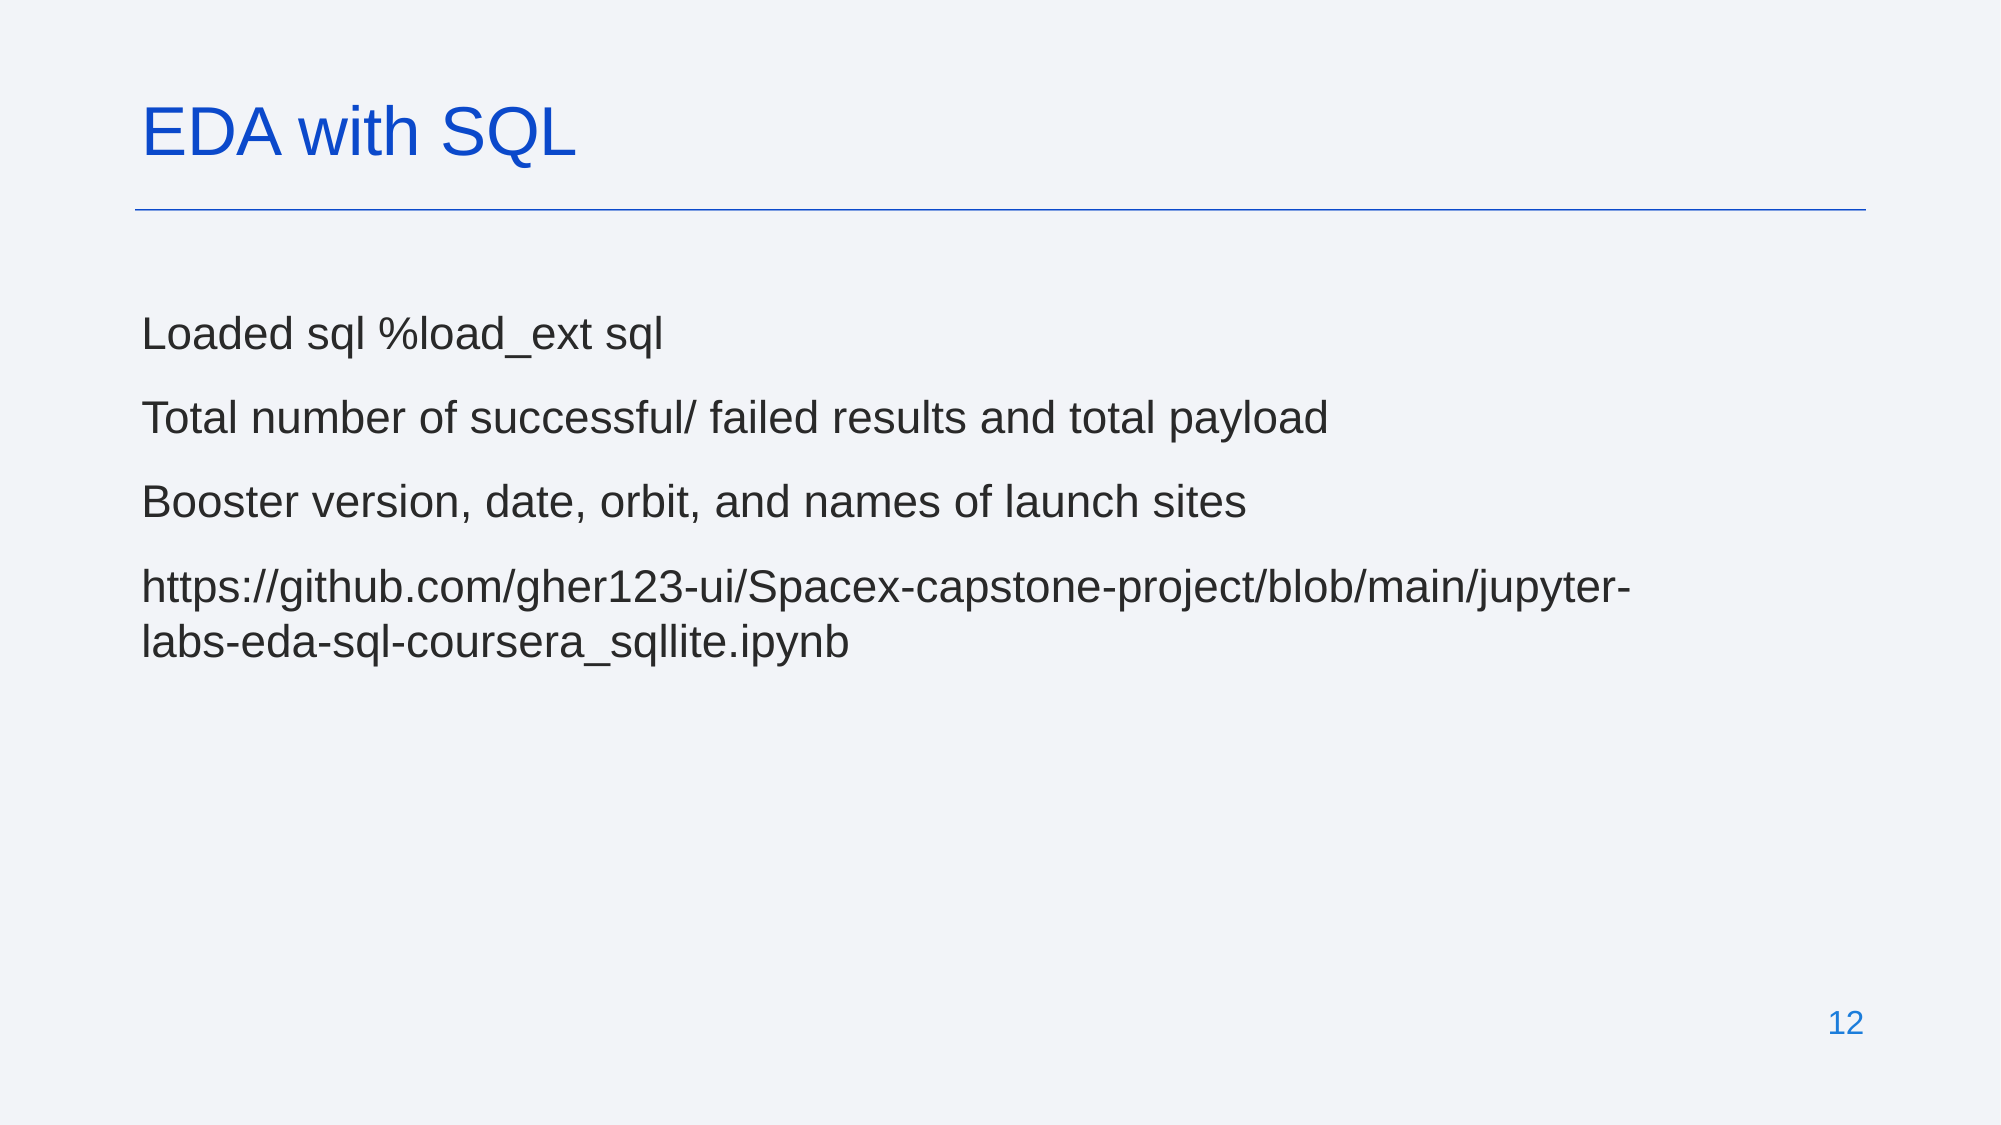

EDA with SQL
Loaded sql %load_ext sql
Total number of successful/ failed results and total payload
Booster version, date, orbit, and names of launch sites
https://github.com/gher123-ui/Spacex-capstone-project/blob/main/jupyter-labs-eda-sql-coursera_sqllite.ipynb

12